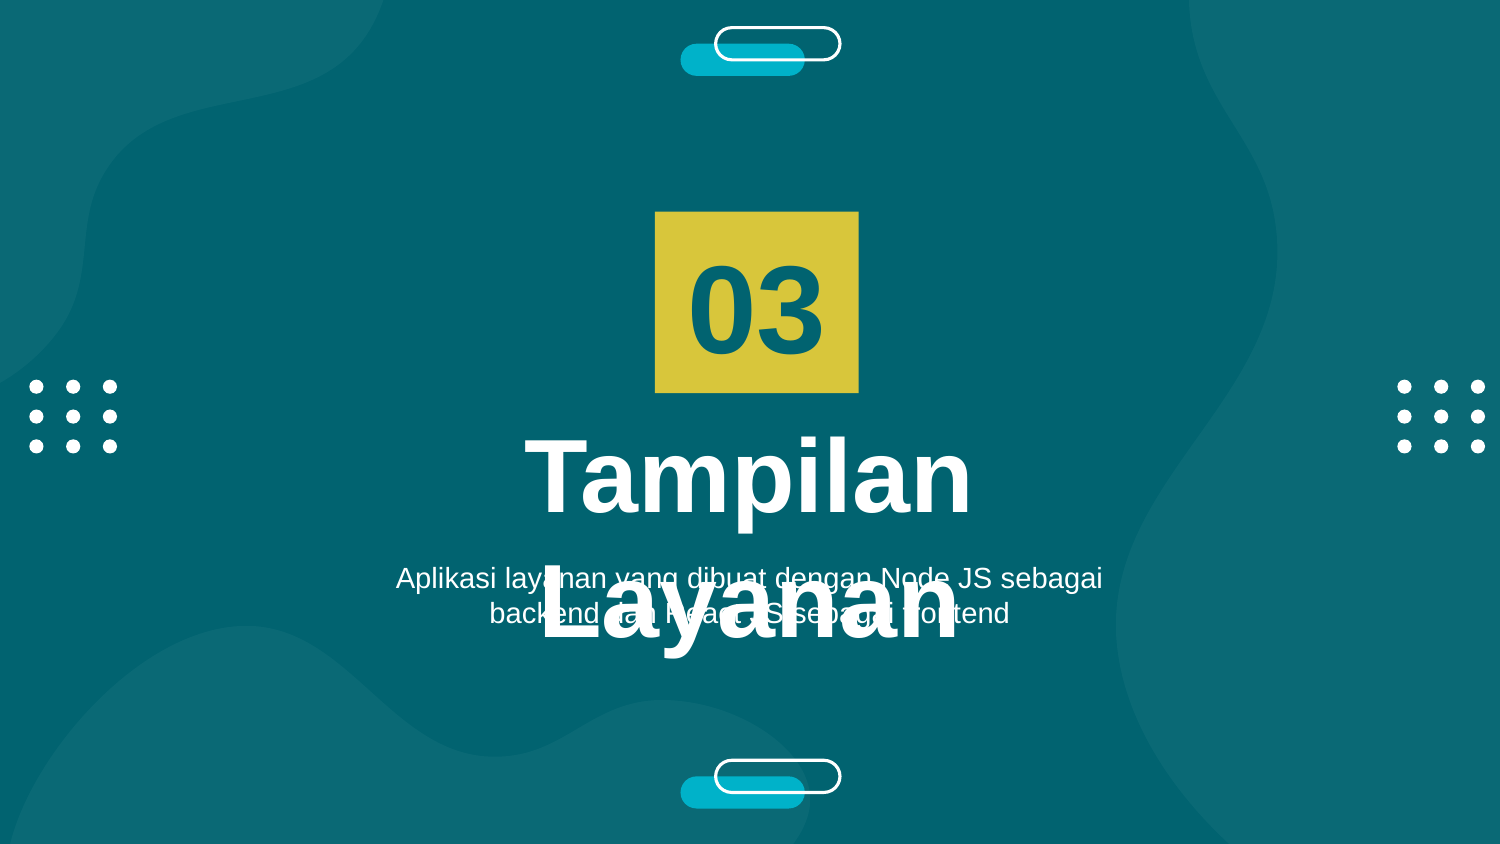

03
# Tampilan Layanan
Aplikasi layanan yang dibuat dengan Node JS sebagai backend dan React JS sebagai frontend